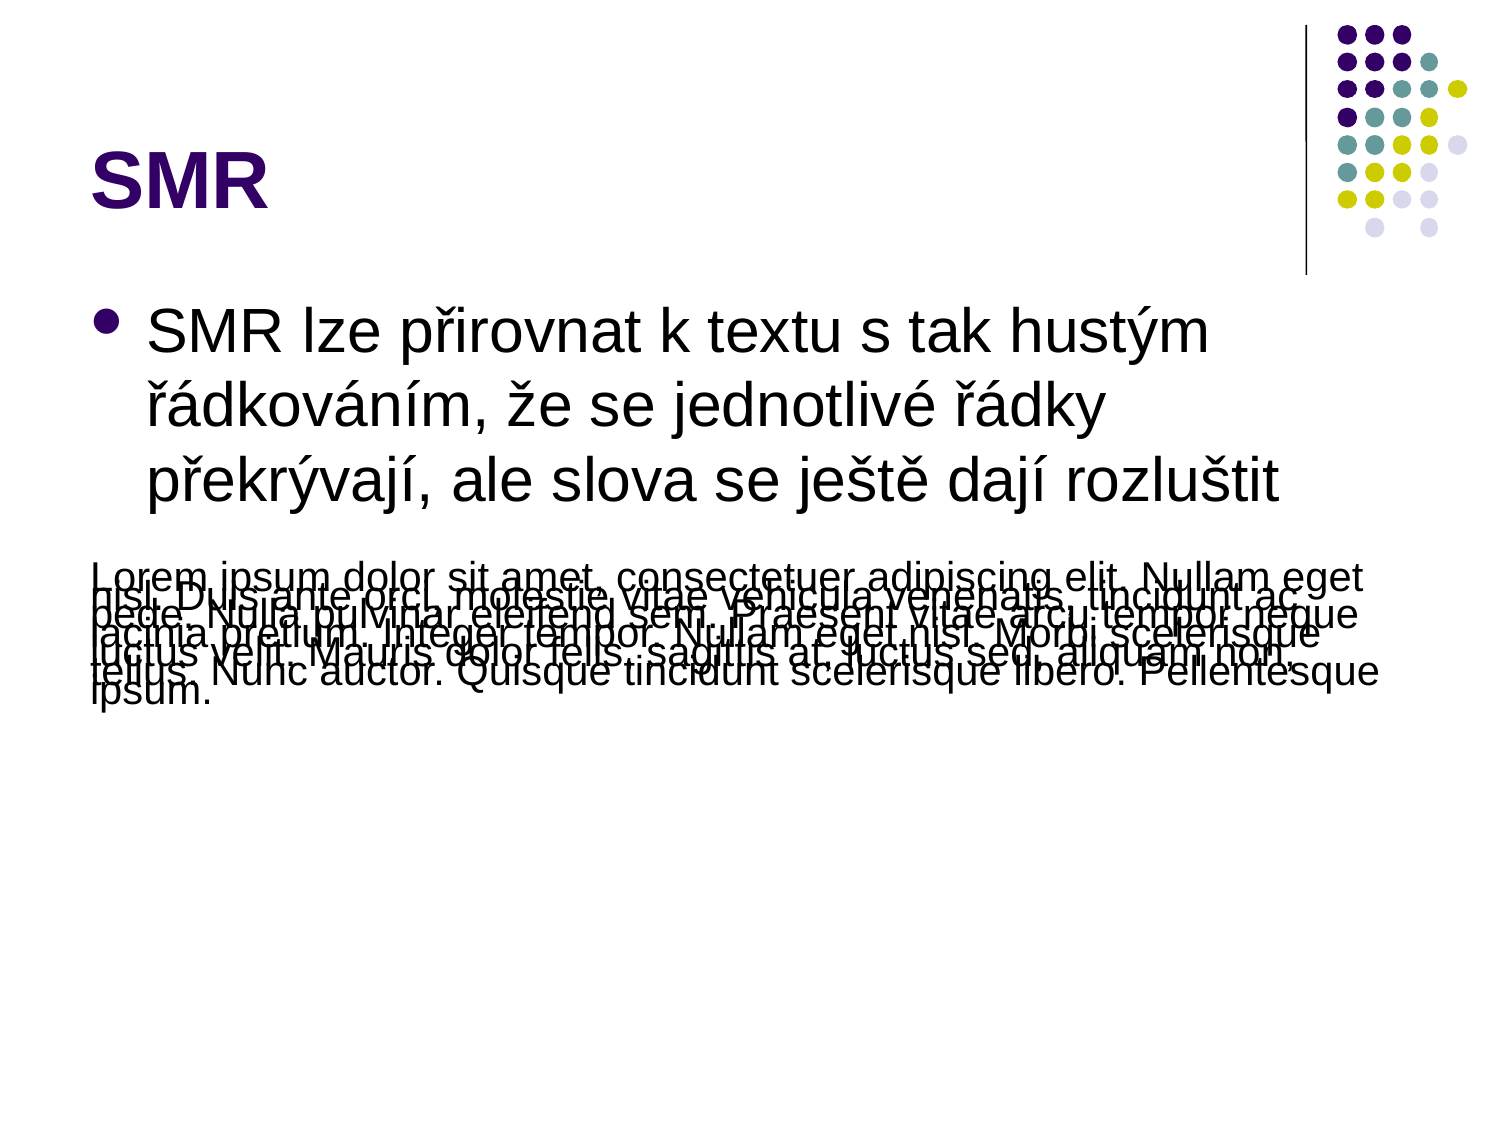

# SMR
SMR lze přirovnat k textu s tak hustým řádkováním, že se jednotlivé řádky překrývají, ale slova se ještě dají rozluštit

Lorem ipsum dolor sit amet, consectetuer adipiscing elit. Nullam eget nisl. Duis ante orci, molestie vitae vehicula venenatis, tincidunt ac pede. Nulla pulvinar eleifend sem. Praesent vitae arcu tempor neque lacinia pretium. Integer tempor. Nullam eget nisl. Morbi scelerisque luctus velit. Mauris dolor felis, sagittis at, luctus sed, aliquam non, tellus. Nunc auctor. Quisque tincidunt scelerisque libero. Pellentesque ipsum.